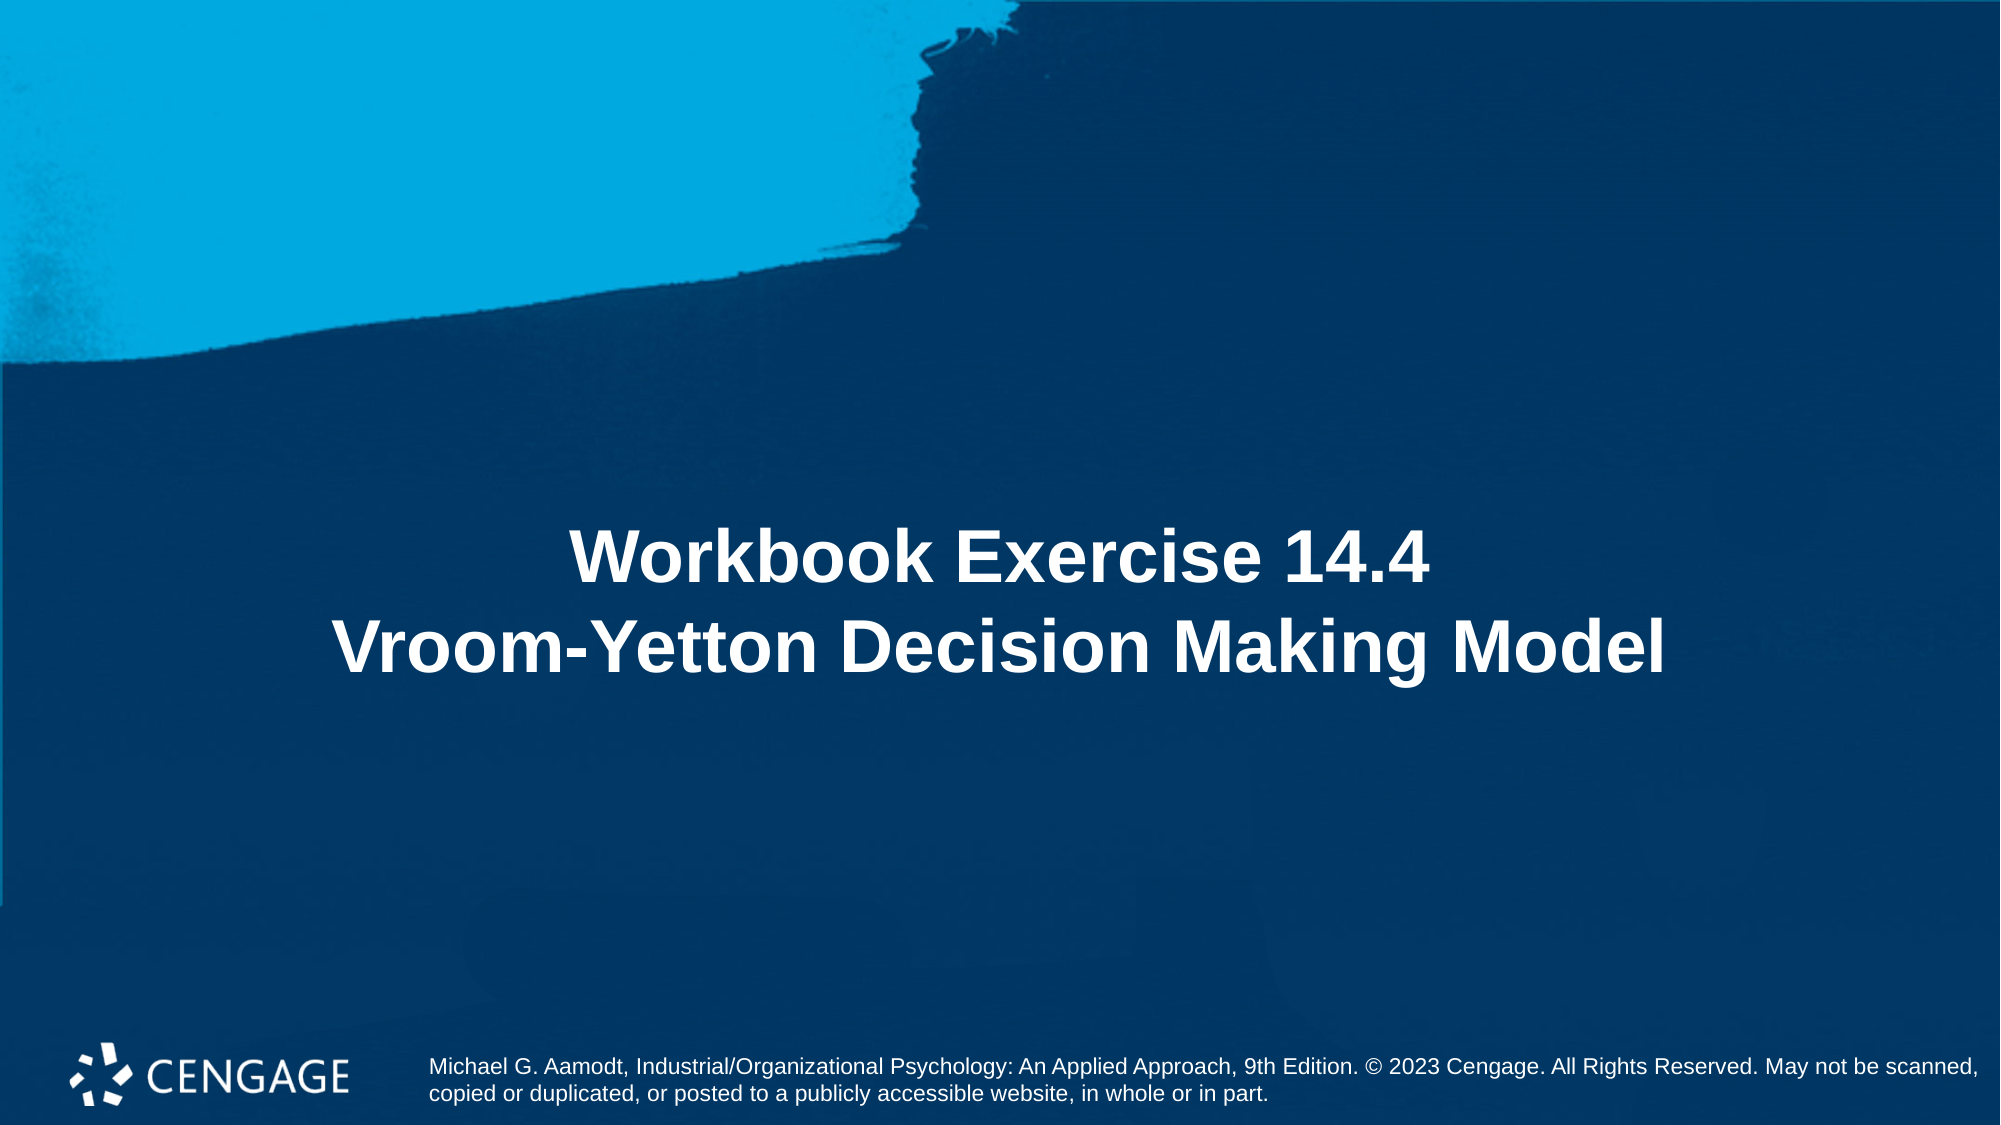

# Workbook Exercise 14.4 Vroom-Yetton Decision Making Model